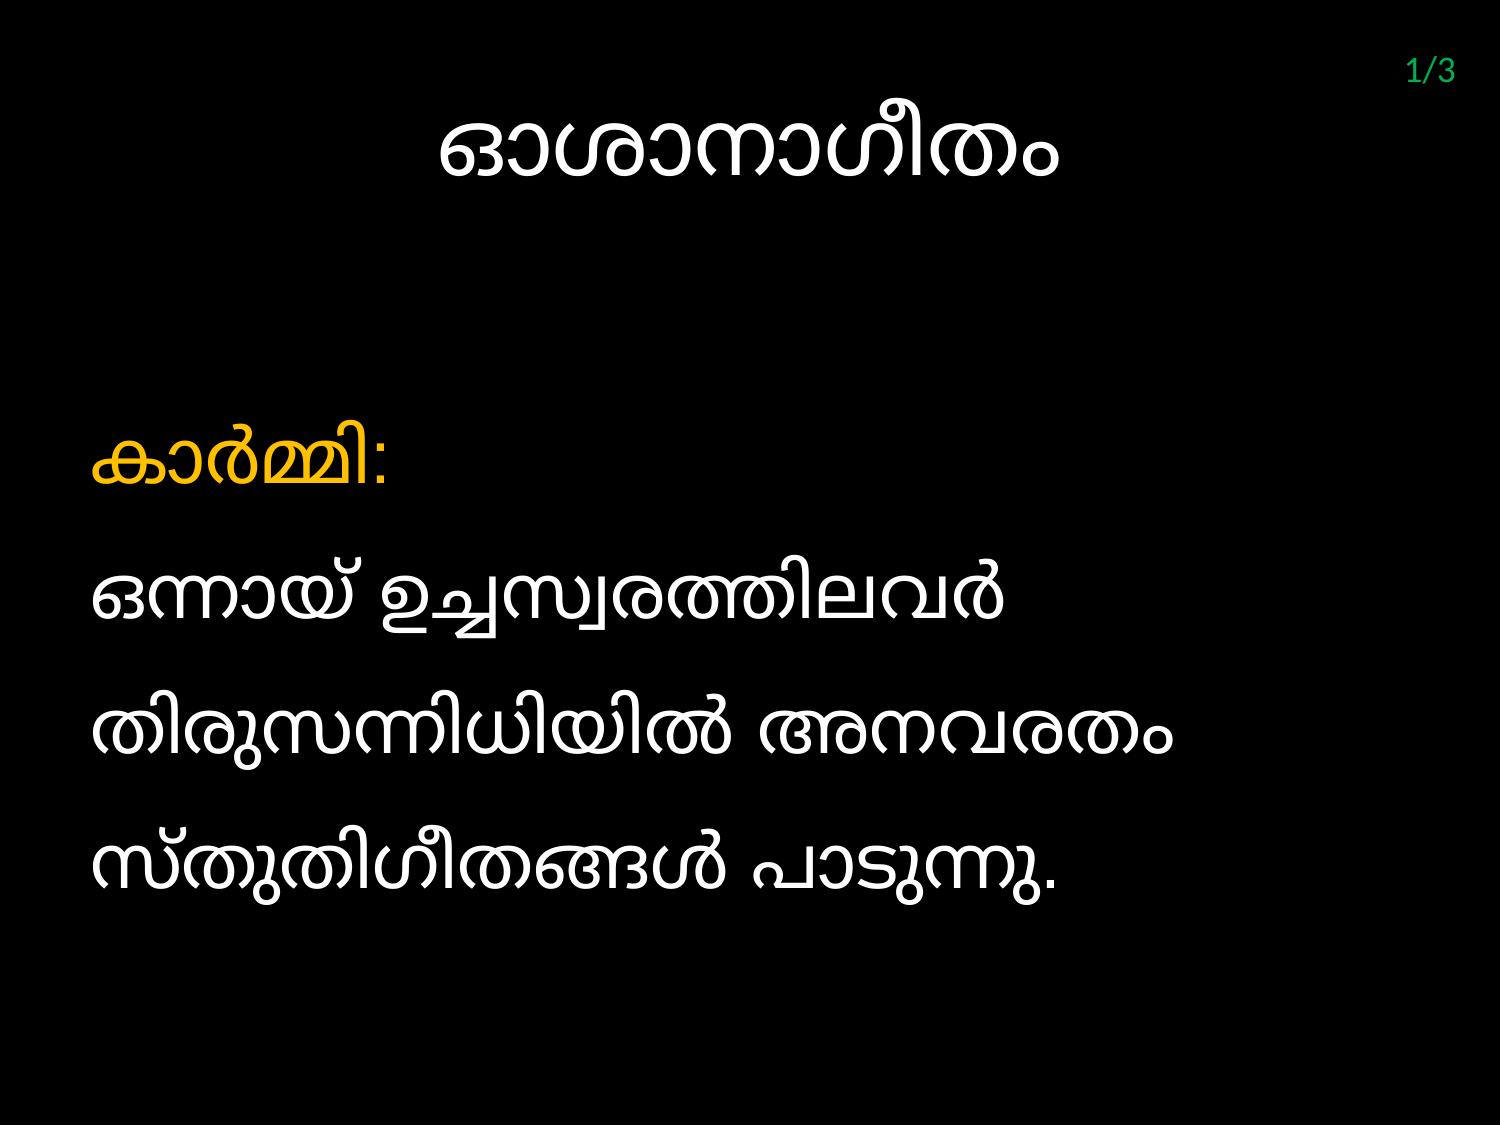

1/3
# ഓശാനാഗീതം
കാര്‍മ്മി:
ഒന്നായ് ഉച്ചസ്വരത്തിലവര്‍
തിരുസന്നിധിയില്‍ അനവരതം
സ്തുതിഗീതങ്ങള്‍ പാടുന്നു.